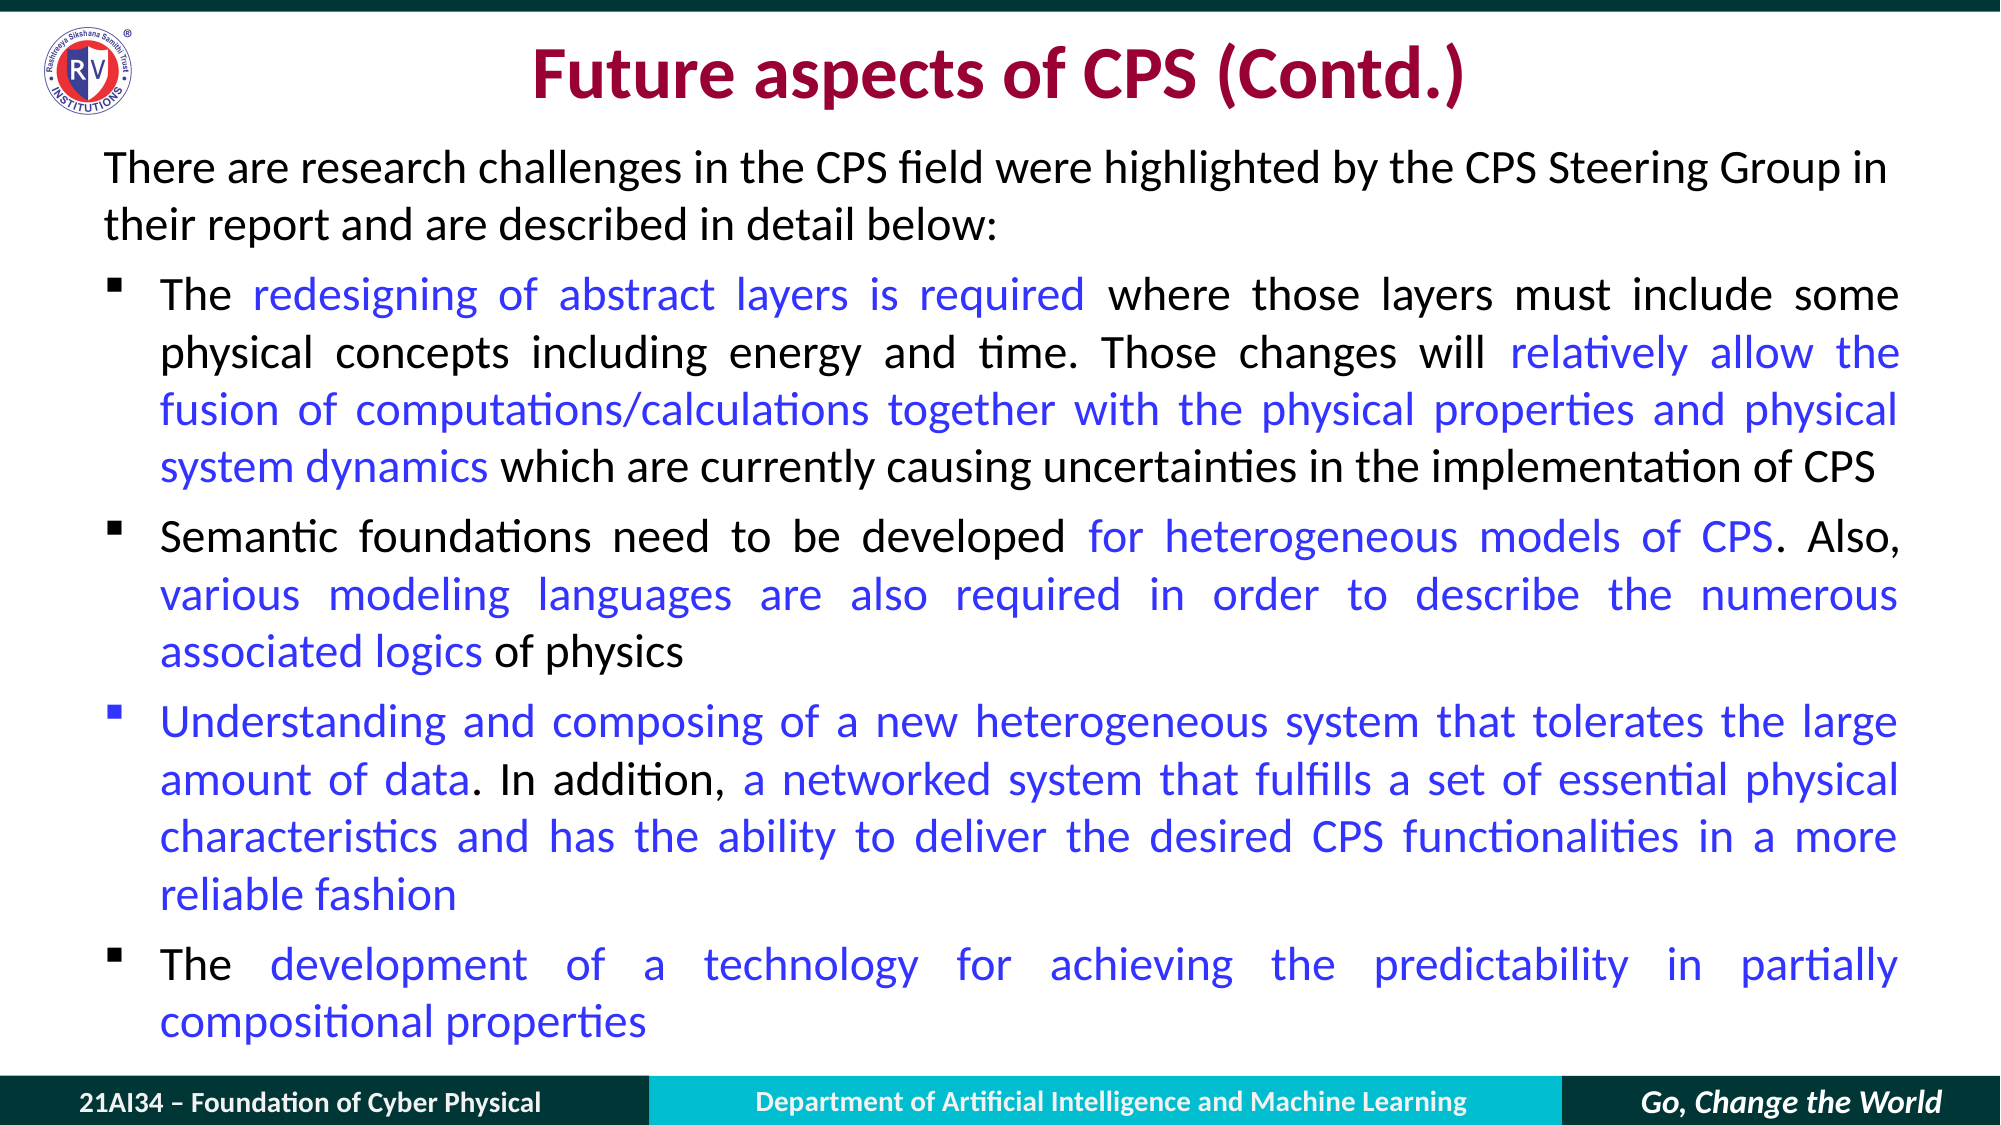

# Future aspects of CPS (Contd.)
There are research challenges in the CPS field were highlighted by the CPS Steering Group in their report and are described in detail below:
The redesigning of abstract layers is required where those layers must include some physical concepts including energy and time. Those changes will relatively allow the fusion of computations/calculations together with the physical properties and physical system dynamics which are currently causing uncertainties in the implementation of CPS
Semantic foundations need to be developed for heterogeneous models of CPS. Also, various modeling languages are also required in order to describe the numerous associated logics of physics
Understanding and composing of a new heterogeneous system that tolerates the large amount of data. In addition, a networked system that fulfills a set of essential physical characteristics and has the ability to deliver the desired CPS functionalities in a more reliable fashion
The development of a technology for achieving the predictability in partially compositional properties